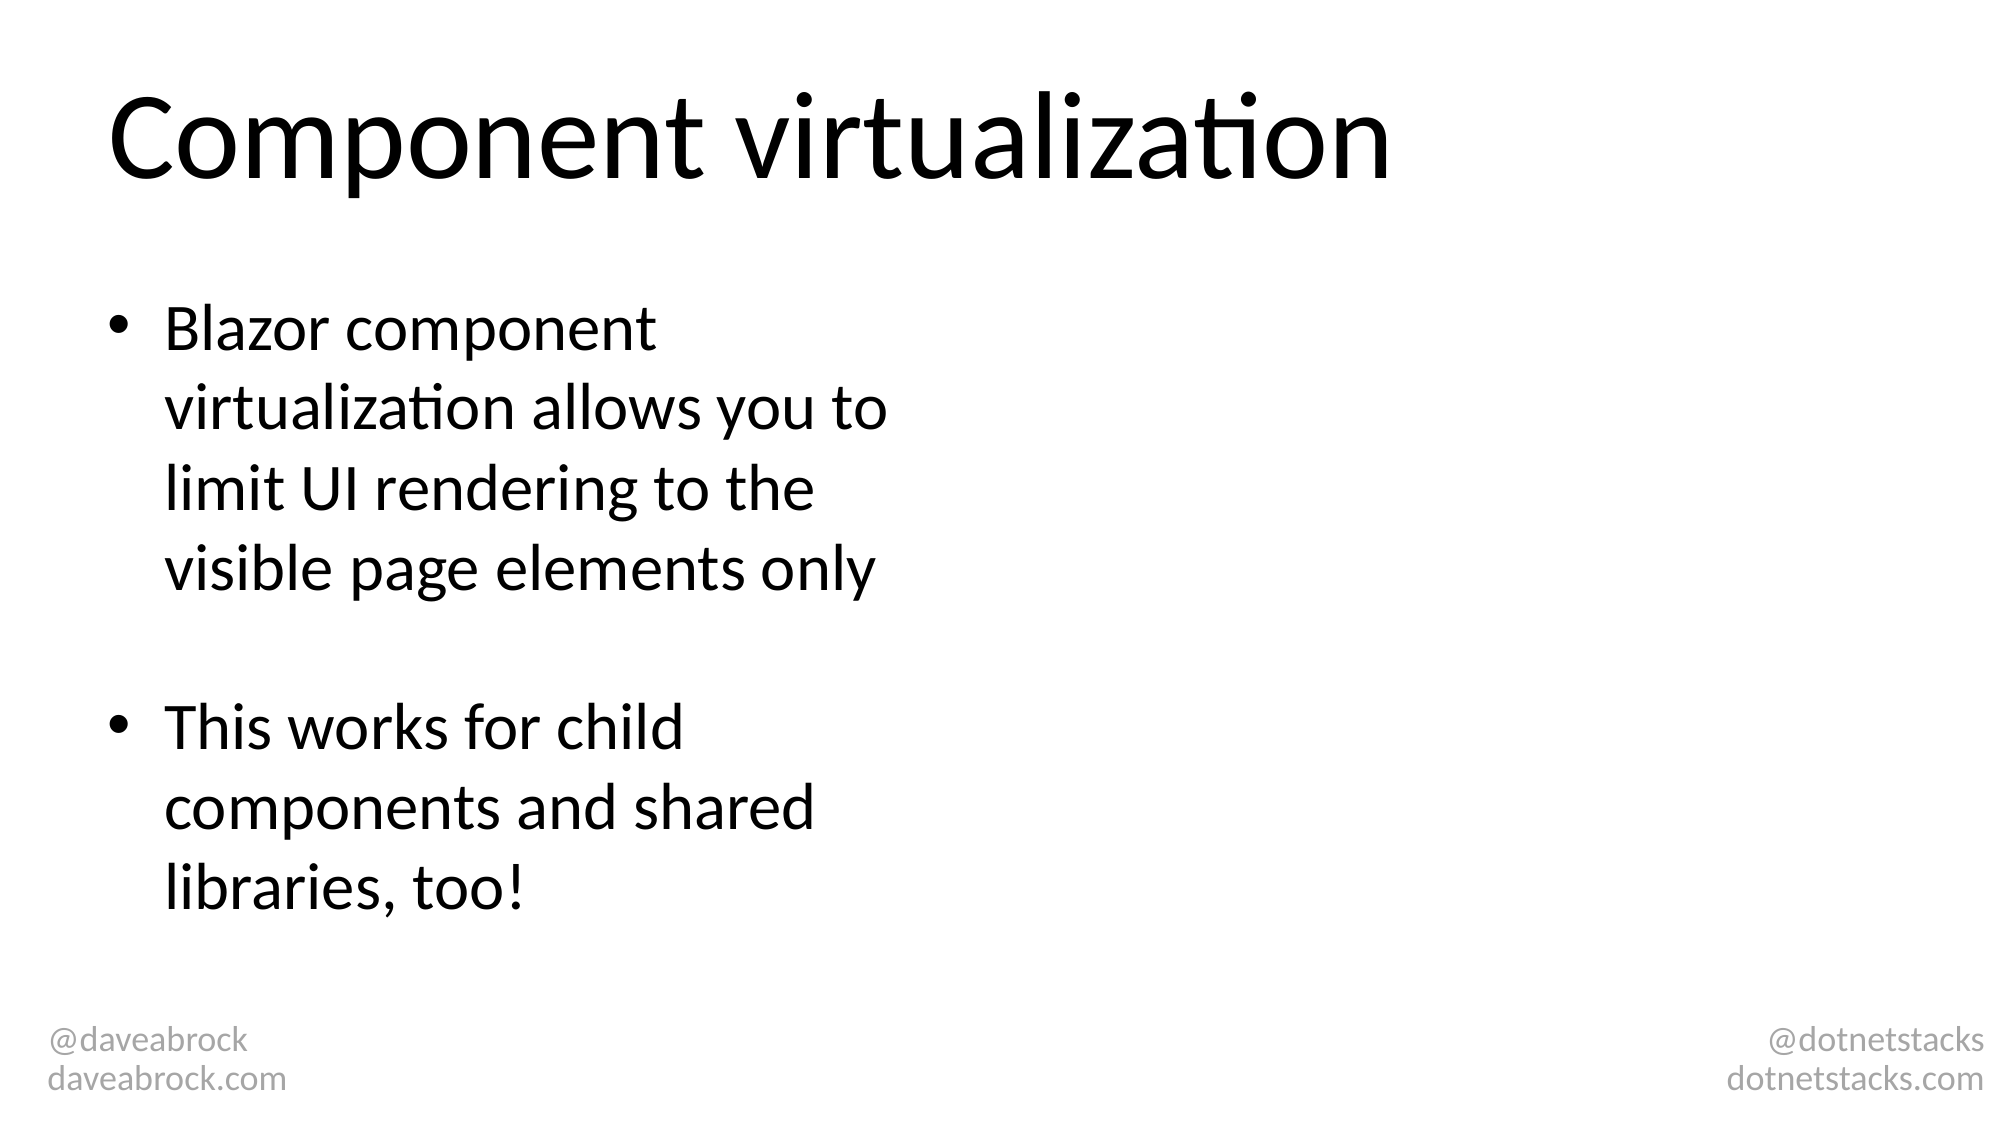

# Component virtualization
Blazor component virtualization allows you to limit UI rendering to the visible page elements only

This works for child components and shared libraries, too!

@daveabrock
daveabrock.com
@dotnetstacks
dotnetstacks.com